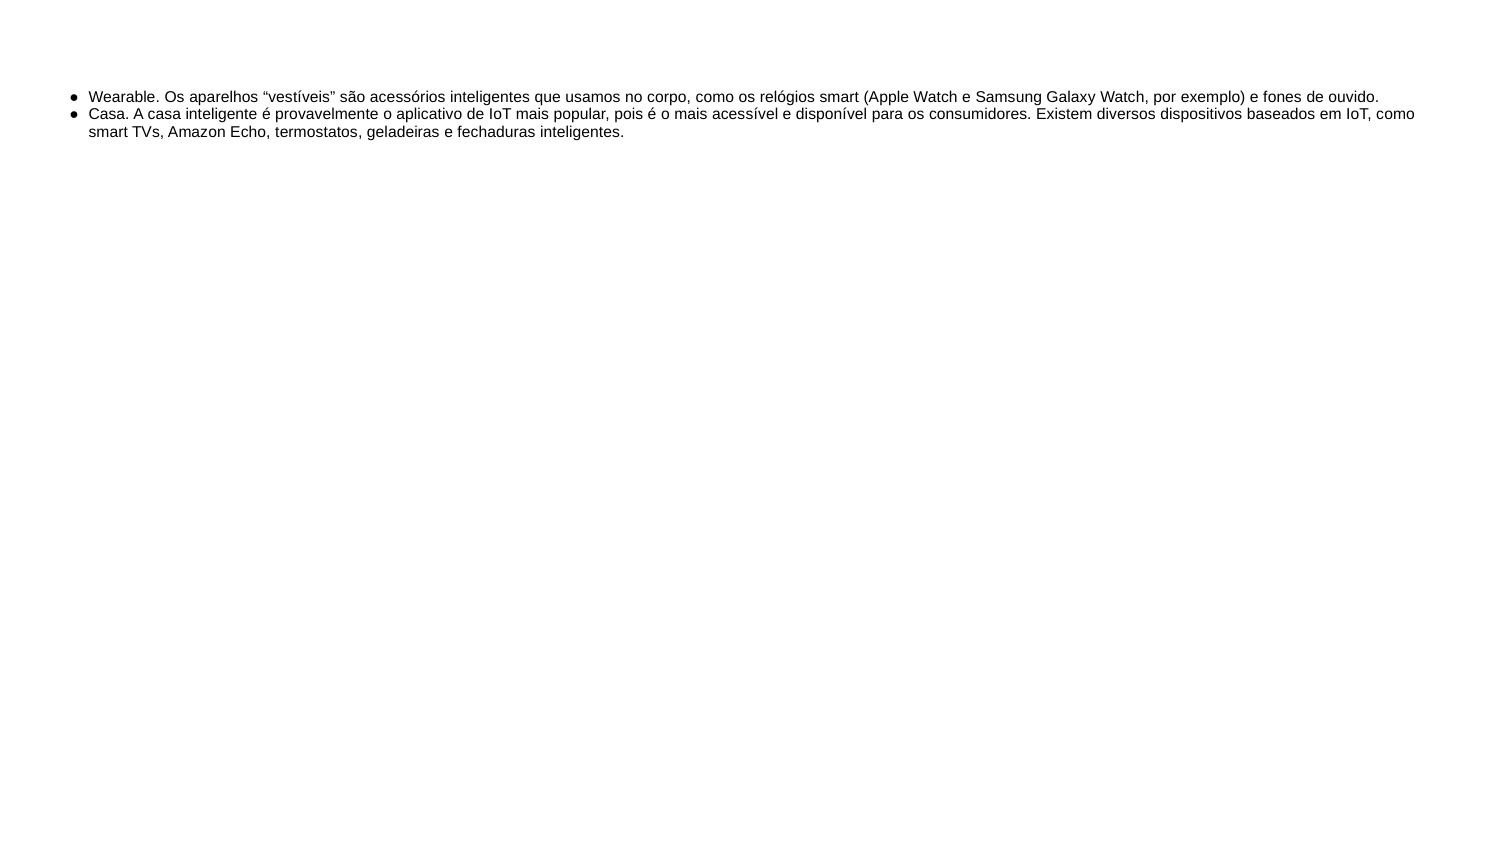

# Wearable. Os aparelhos “vestíveis” são acessórios inteligentes que usamos no corpo, como os relógios smart (Apple Watch e Samsung Galaxy Watch, por exemplo) e fones de ouvido.
Casa. A casa inteligente é provavelmente o aplicativo de IoT mais popular, pois é o mais acessível e disponível para os consumidores. Existem diversos dispositivos baseados em IoT, como smart TVs, Amazon Echo, termostatos, geladeiras e fechaduras inteligentes.